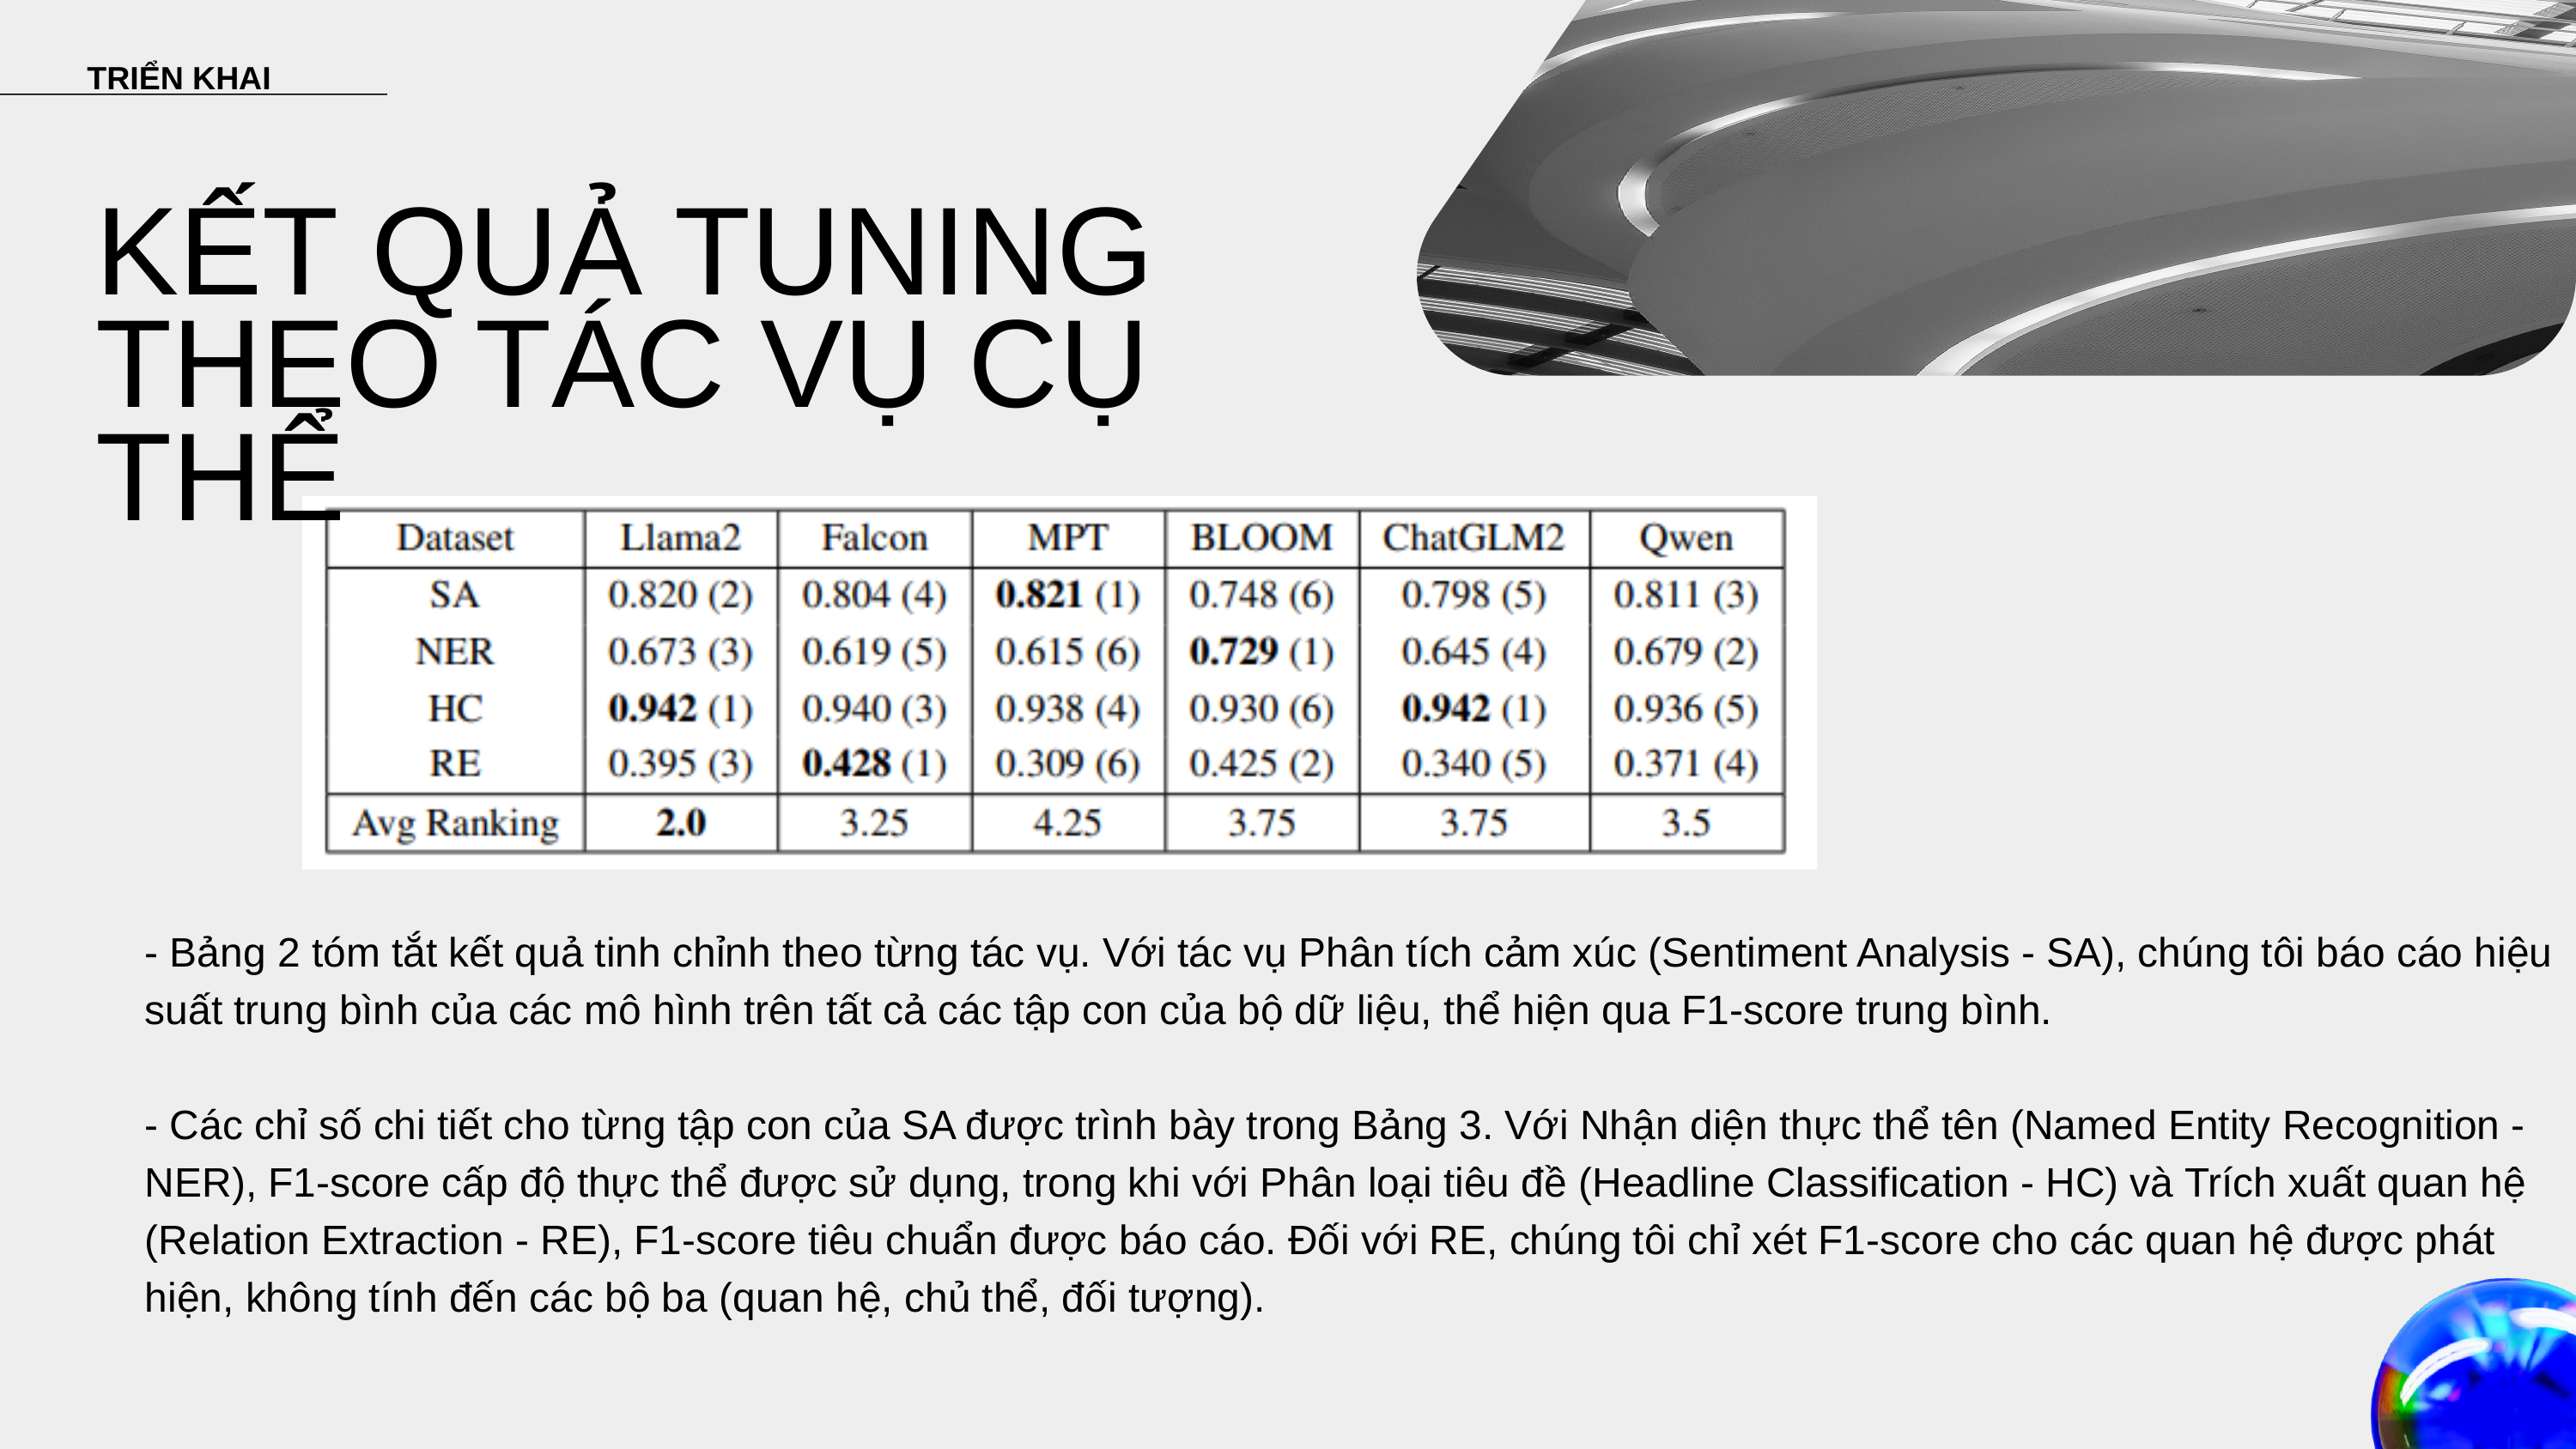

TRIỂN KHAI

KẾT QUẢ TUNING THEO TÁC VỤ CỤ THỂ

- Bảng 2 tóm tắt kết quả tinh chỉnh theo từng tác vụ. Với tác vụ Phân tích cảm xúc (Sentiment Analysis - SA), chúng tôi báo cáo hiệu suất trung bình của các mô hình trên tất cả các tập con của bộ dữ liệu, thể hiện qua F1-score trung bình.

- Các chỉ số chi tiết cho từng tập con của SA được trình bày trong Bảng 3. Với Nhận diện thực thể tên (Named Entity Recognition - NER), F1-score cấp độ thực thể được sử dụng, trong khi với Phân loại tiêu đề (Headline Classification - HC) và Trích xuất quan hệ (Relation Extraction - RE), F1-score tiêu chuẩn được báo cáo. Đối với RE, chúng tôi chỉ xét F1-score cho các quan hệ được phát hiện, không tính đến các bộ ba (quan hệ, chủ thể, đối tượng).